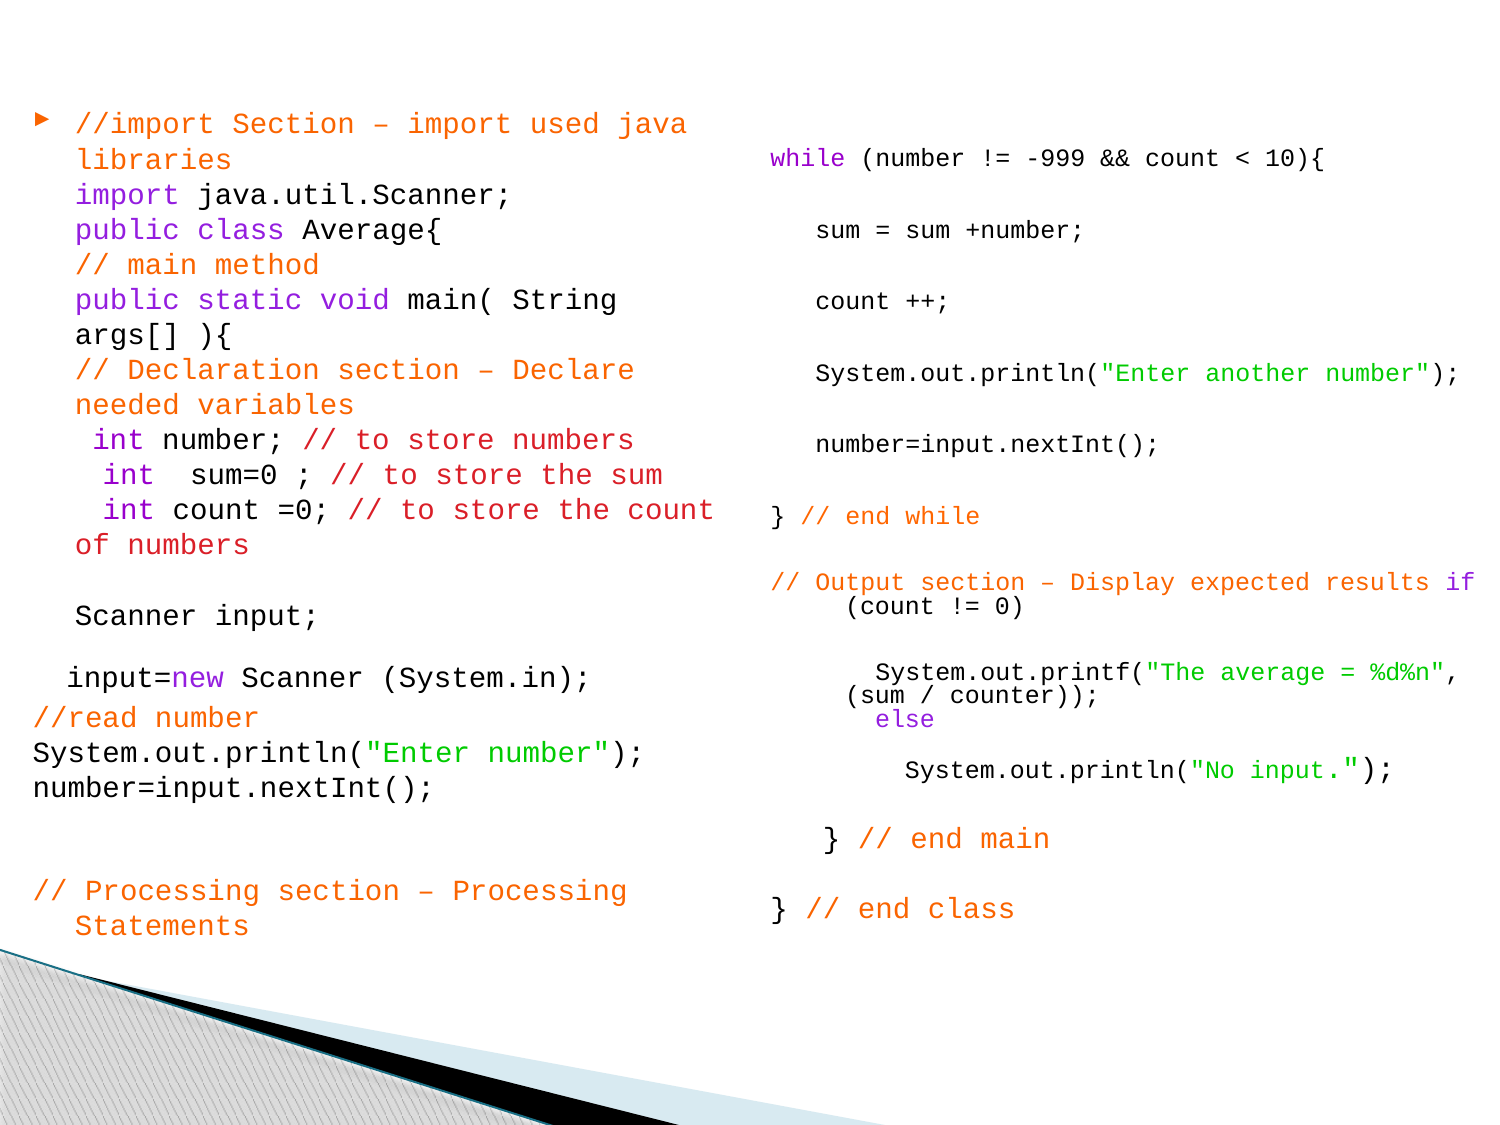

//import Section – import used java libraries
import java.util.Scanner;
public class Average{
// main method
public static void main( String args[] ){
// Declaration section – Declare needed variables
 int number; // to store numbers
    int  sum=0 ; // to store the sum
    int count =0; // to store the count of numbers
Scanner input;
 input=new Scanner (System.in);
//read number
System.out.println("Enter number");
number=input.nextInt();
// Processing section – Processing Statements

while (number != -999 && count < 10){
   sum = sum +number;
   count ++;
   System.out.println("Enter another number");
   number=input.nextInt();
} // end while
// Output section – Display expected results if (count != 0)
       System.out.printf("The average = %d%n",(sum / counter));
  else
    System.out.println("No input.");
   } // end main
} // end class